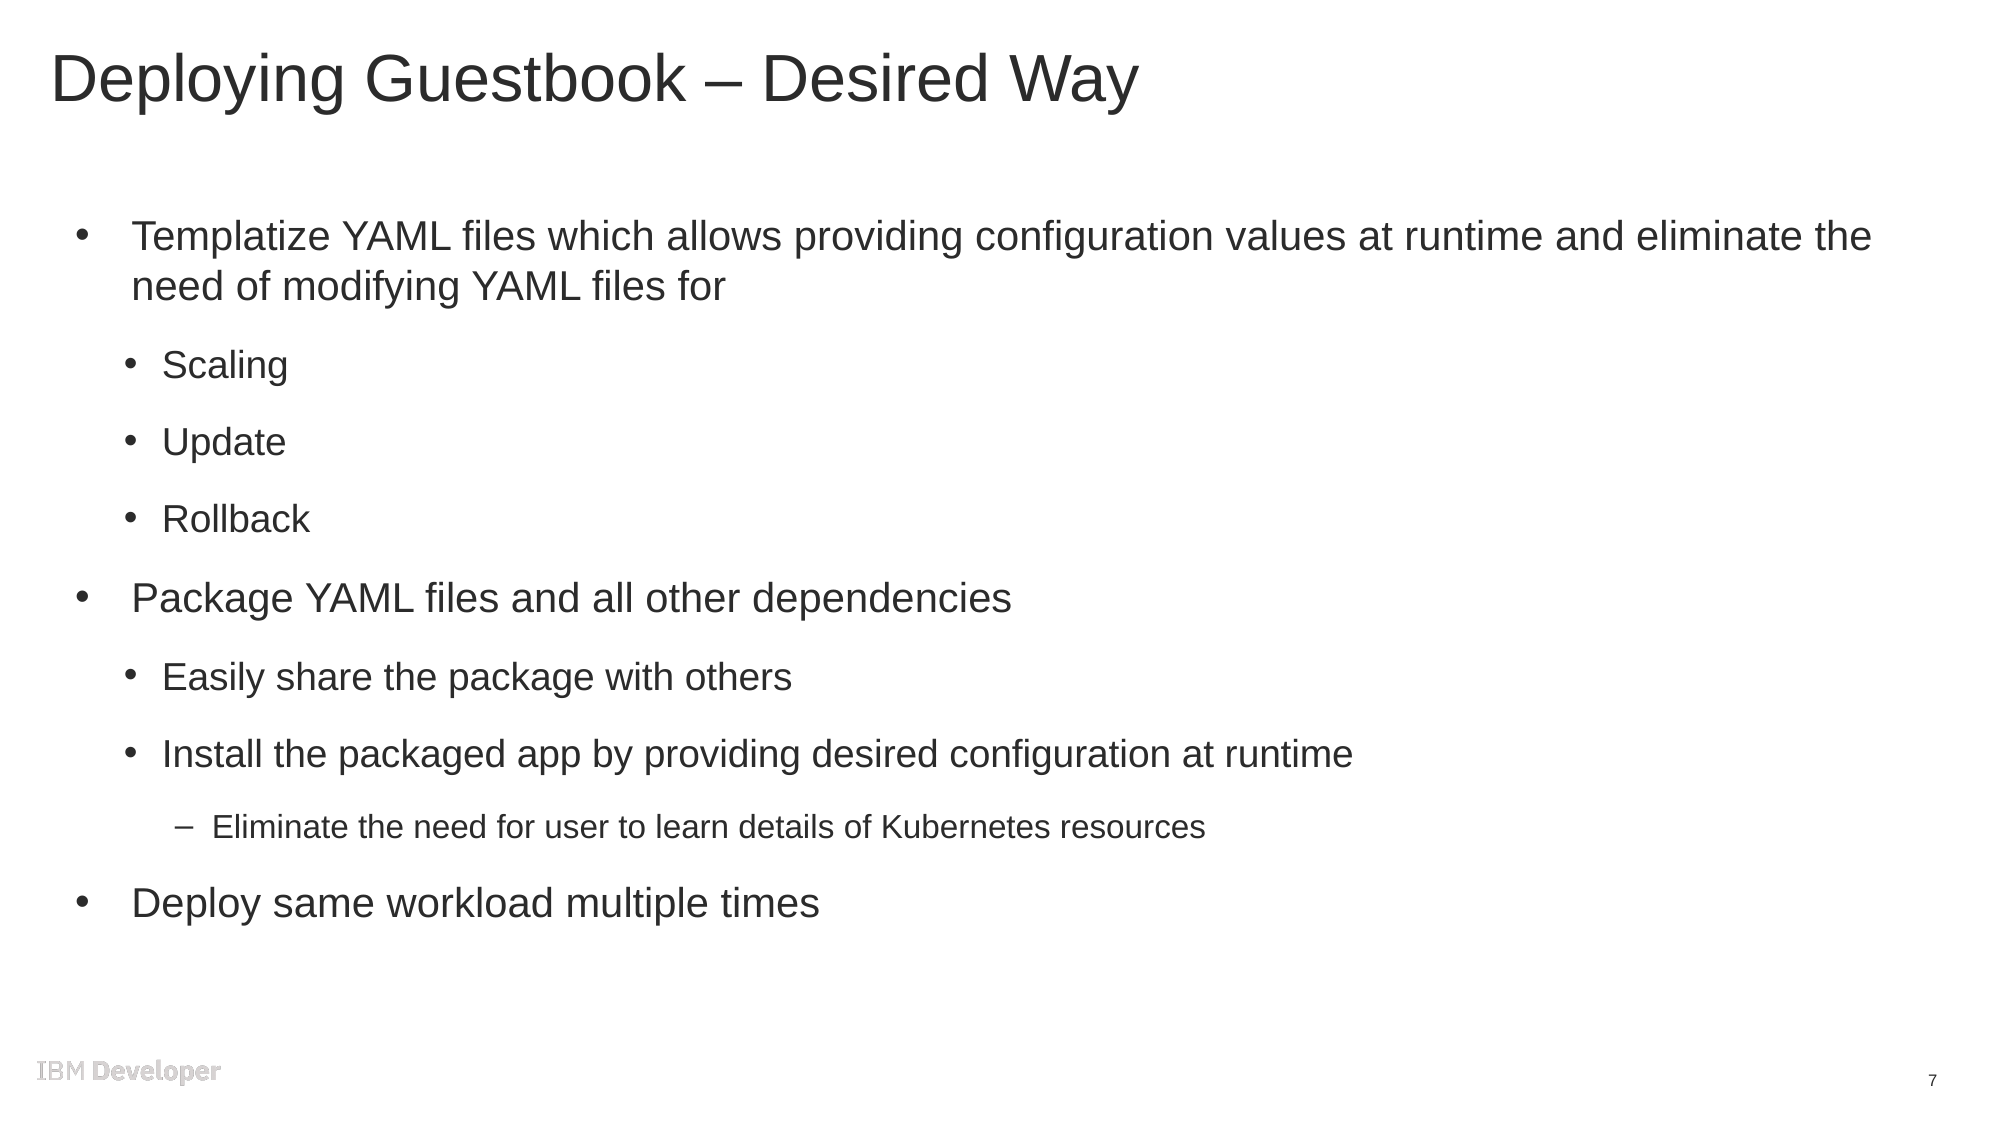

# Deploying Guestbook – Desired Way
Templatize YAML files which allows providing configuration values at runtime and eliminate the need of modifying YAML files for
Scaling
Update
Rollback
Package YAML files and all other dependencies
Easily share the package with others
Install the packaged app by providing desired configuration at runtime
Eliminate the need for user to learn details of Kubernetes resources
Deploy same workload multiple times
7